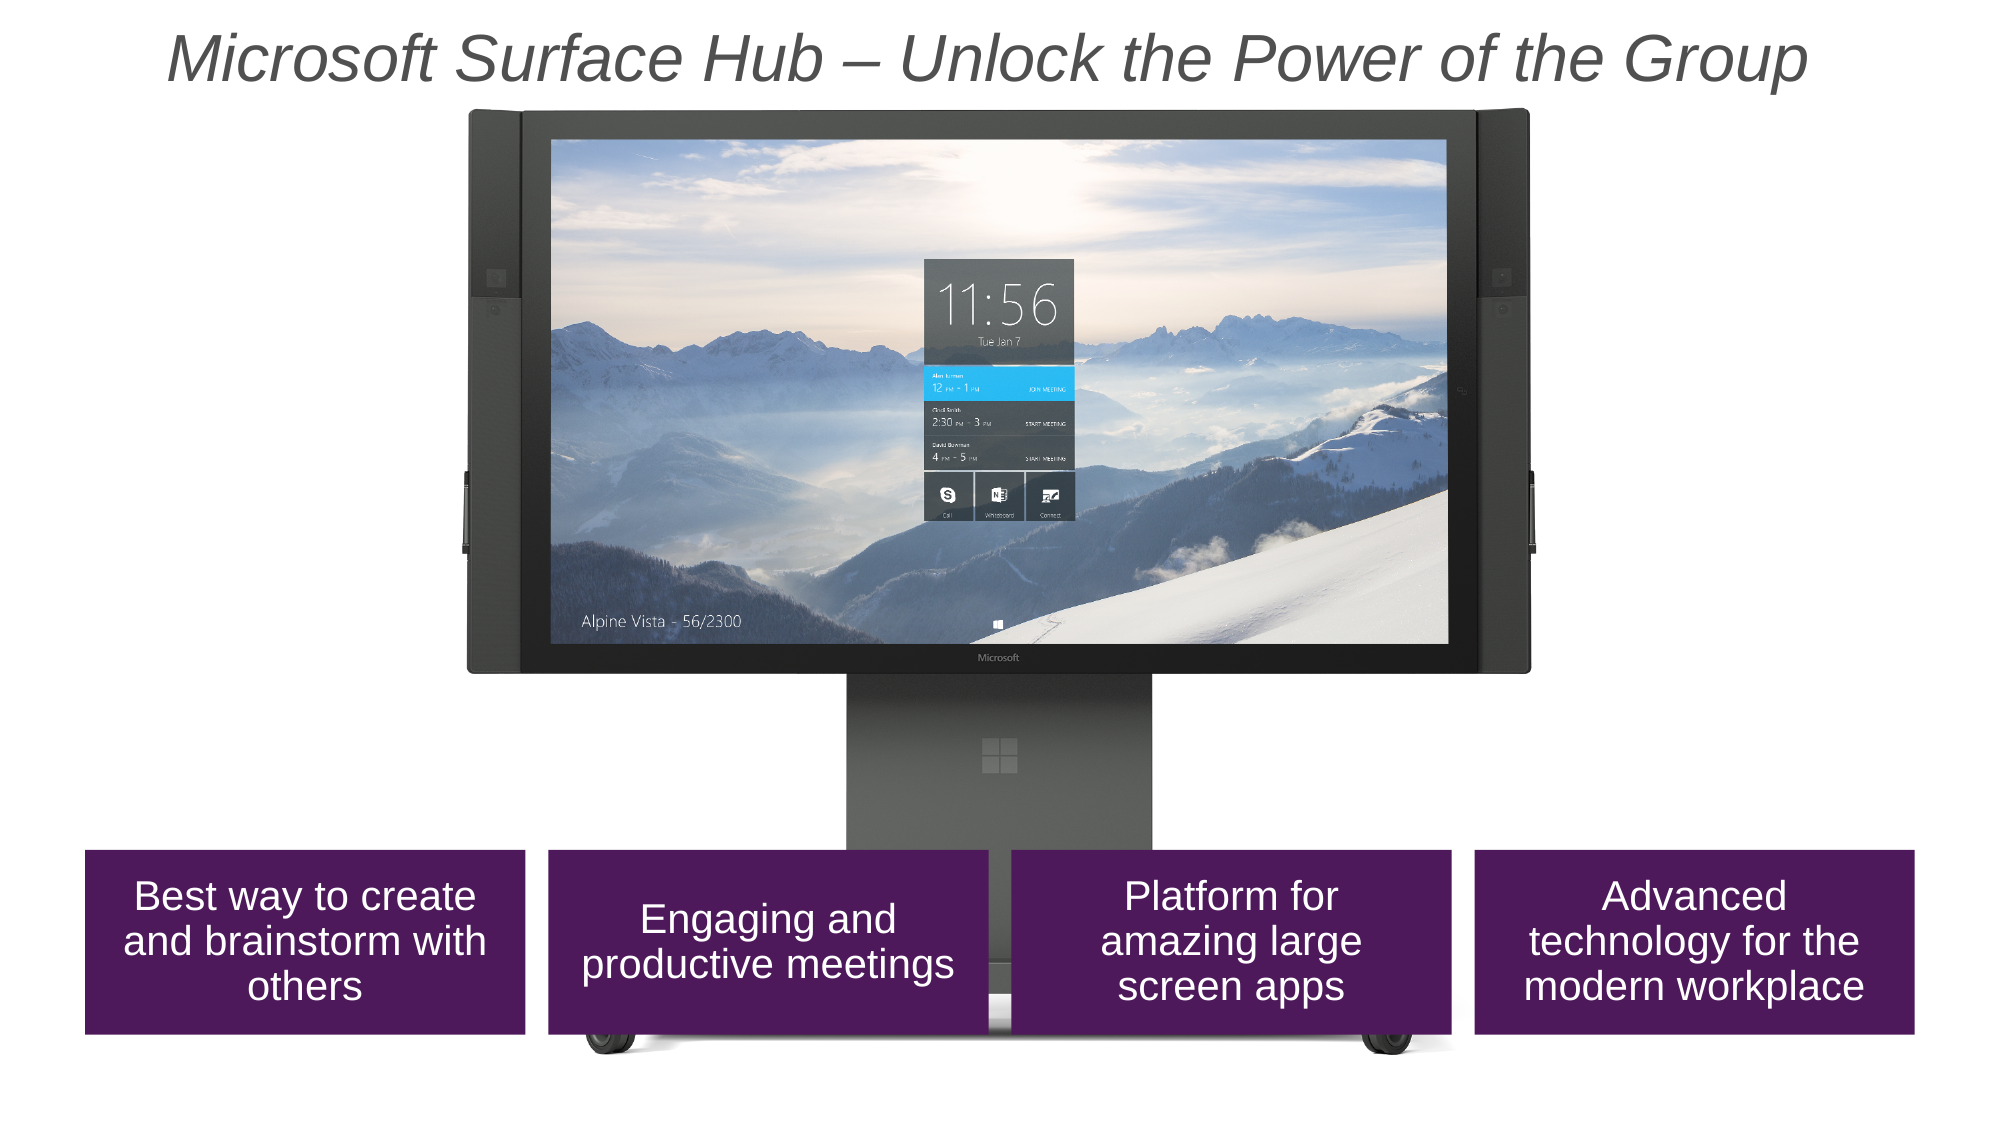

Microsoft Surface Hub – Unlock the Power of the Group
Engaging and productive meetings
Advanced technology for the modern workplace
Best way to create and brainstorm with others
Platform for amazing large screen apps